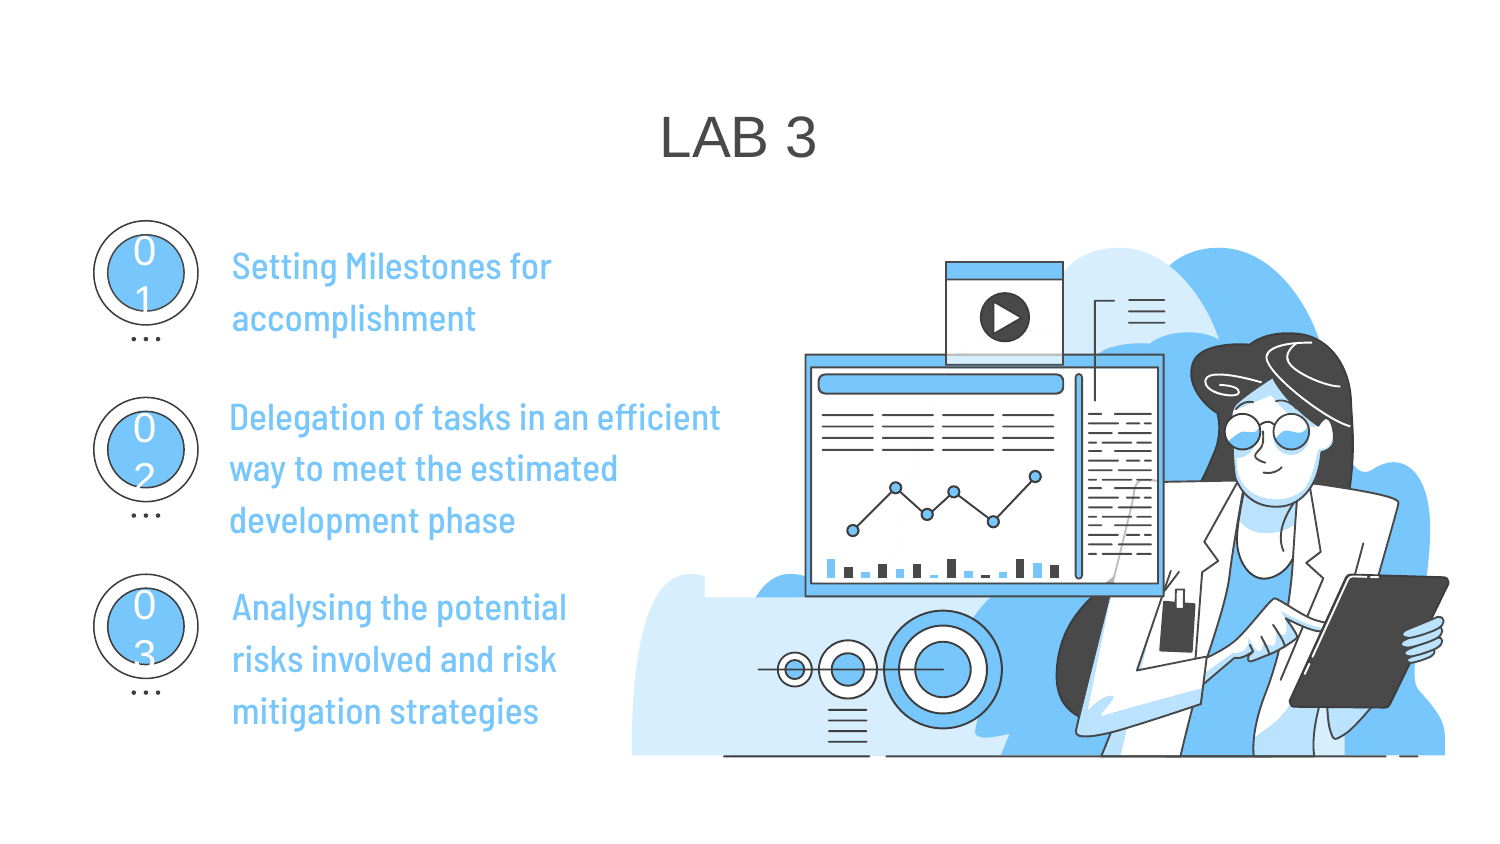

# LAB 3

Setting Milestones for accomplishment
01

Delegation of tasks in an efficient way to meet the estimated development phase

02
Analysing the potential risks involved and risk mitigation strategies

03